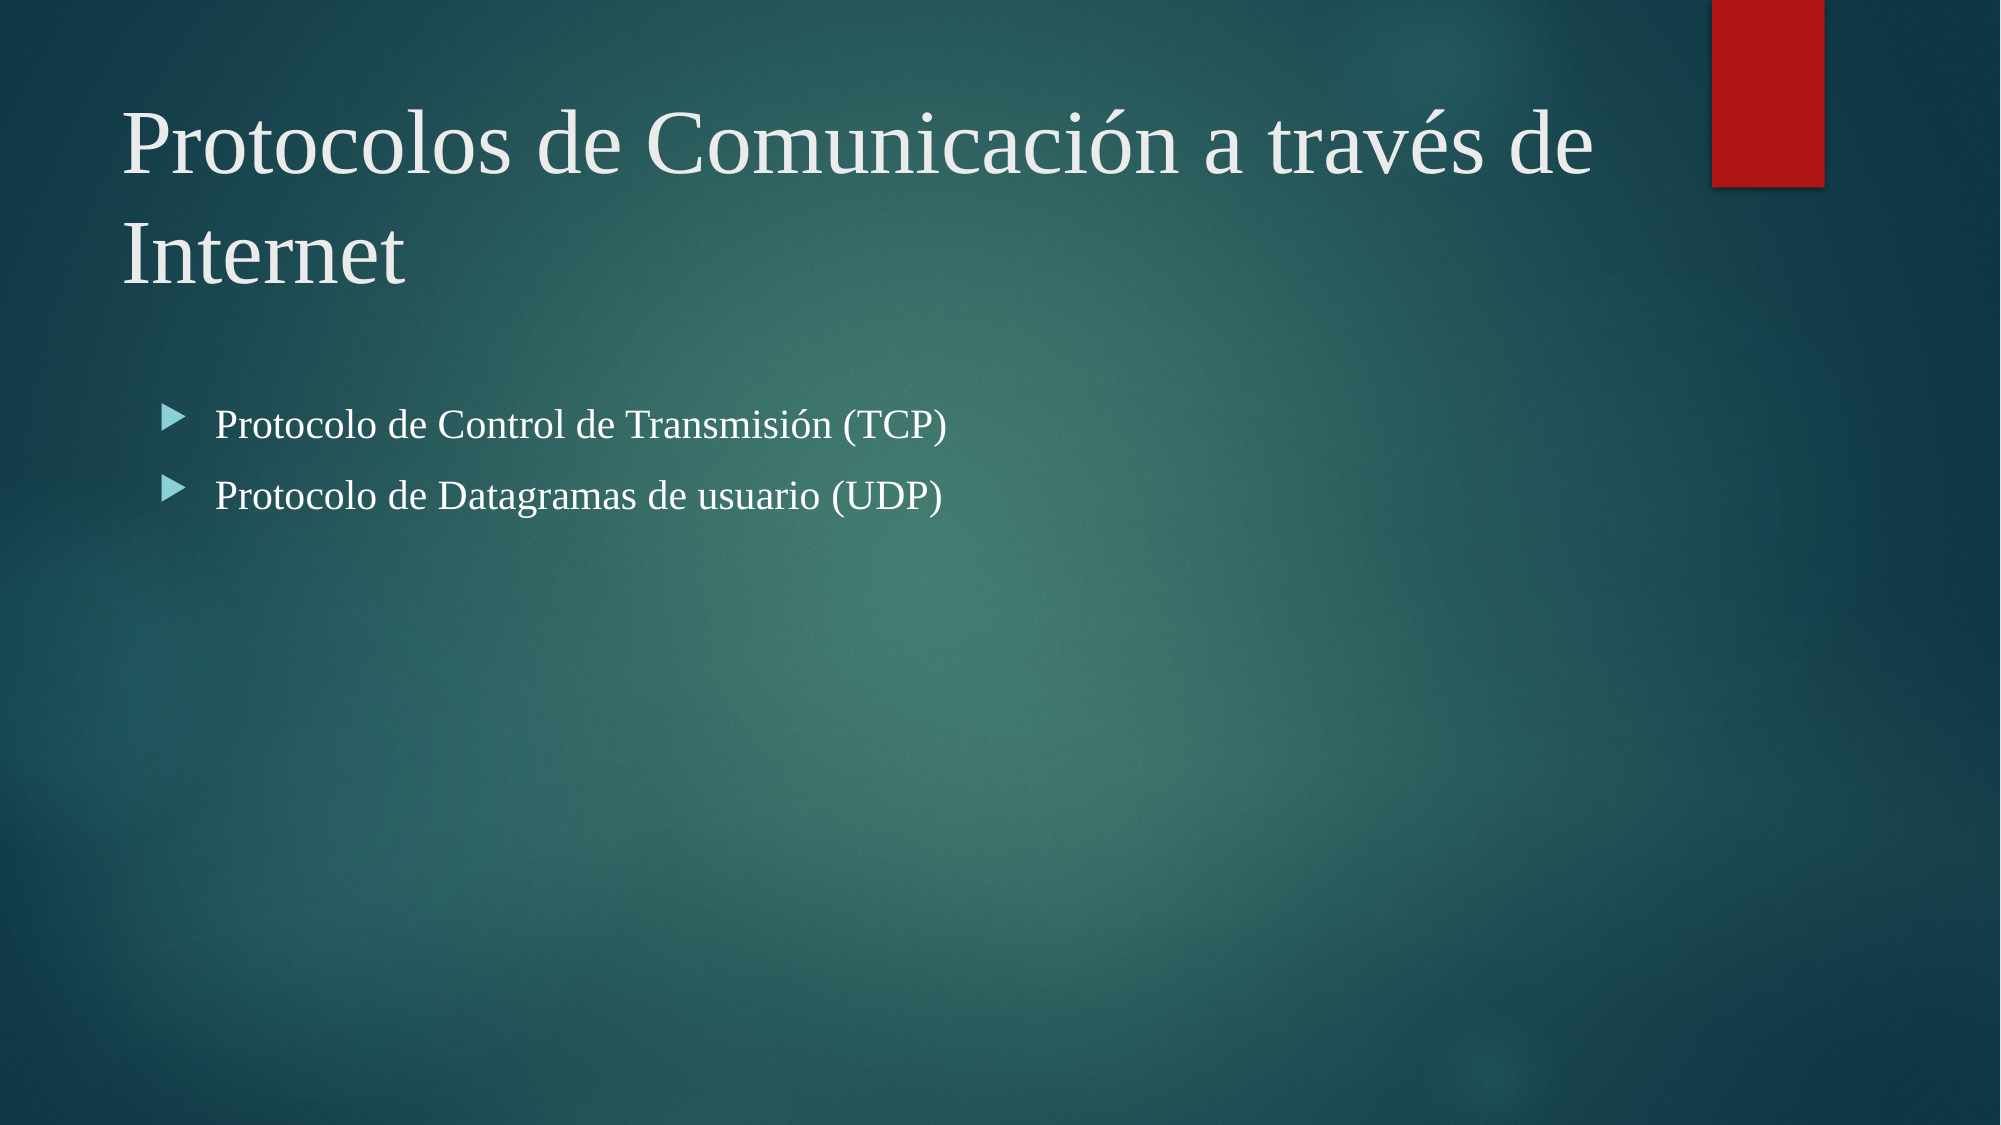

# Protocolos de Comunicación a través de Internet
Protocolo de Control de Transmisión (TCP)
Protocolo de Datagramas de usuario (UDP)